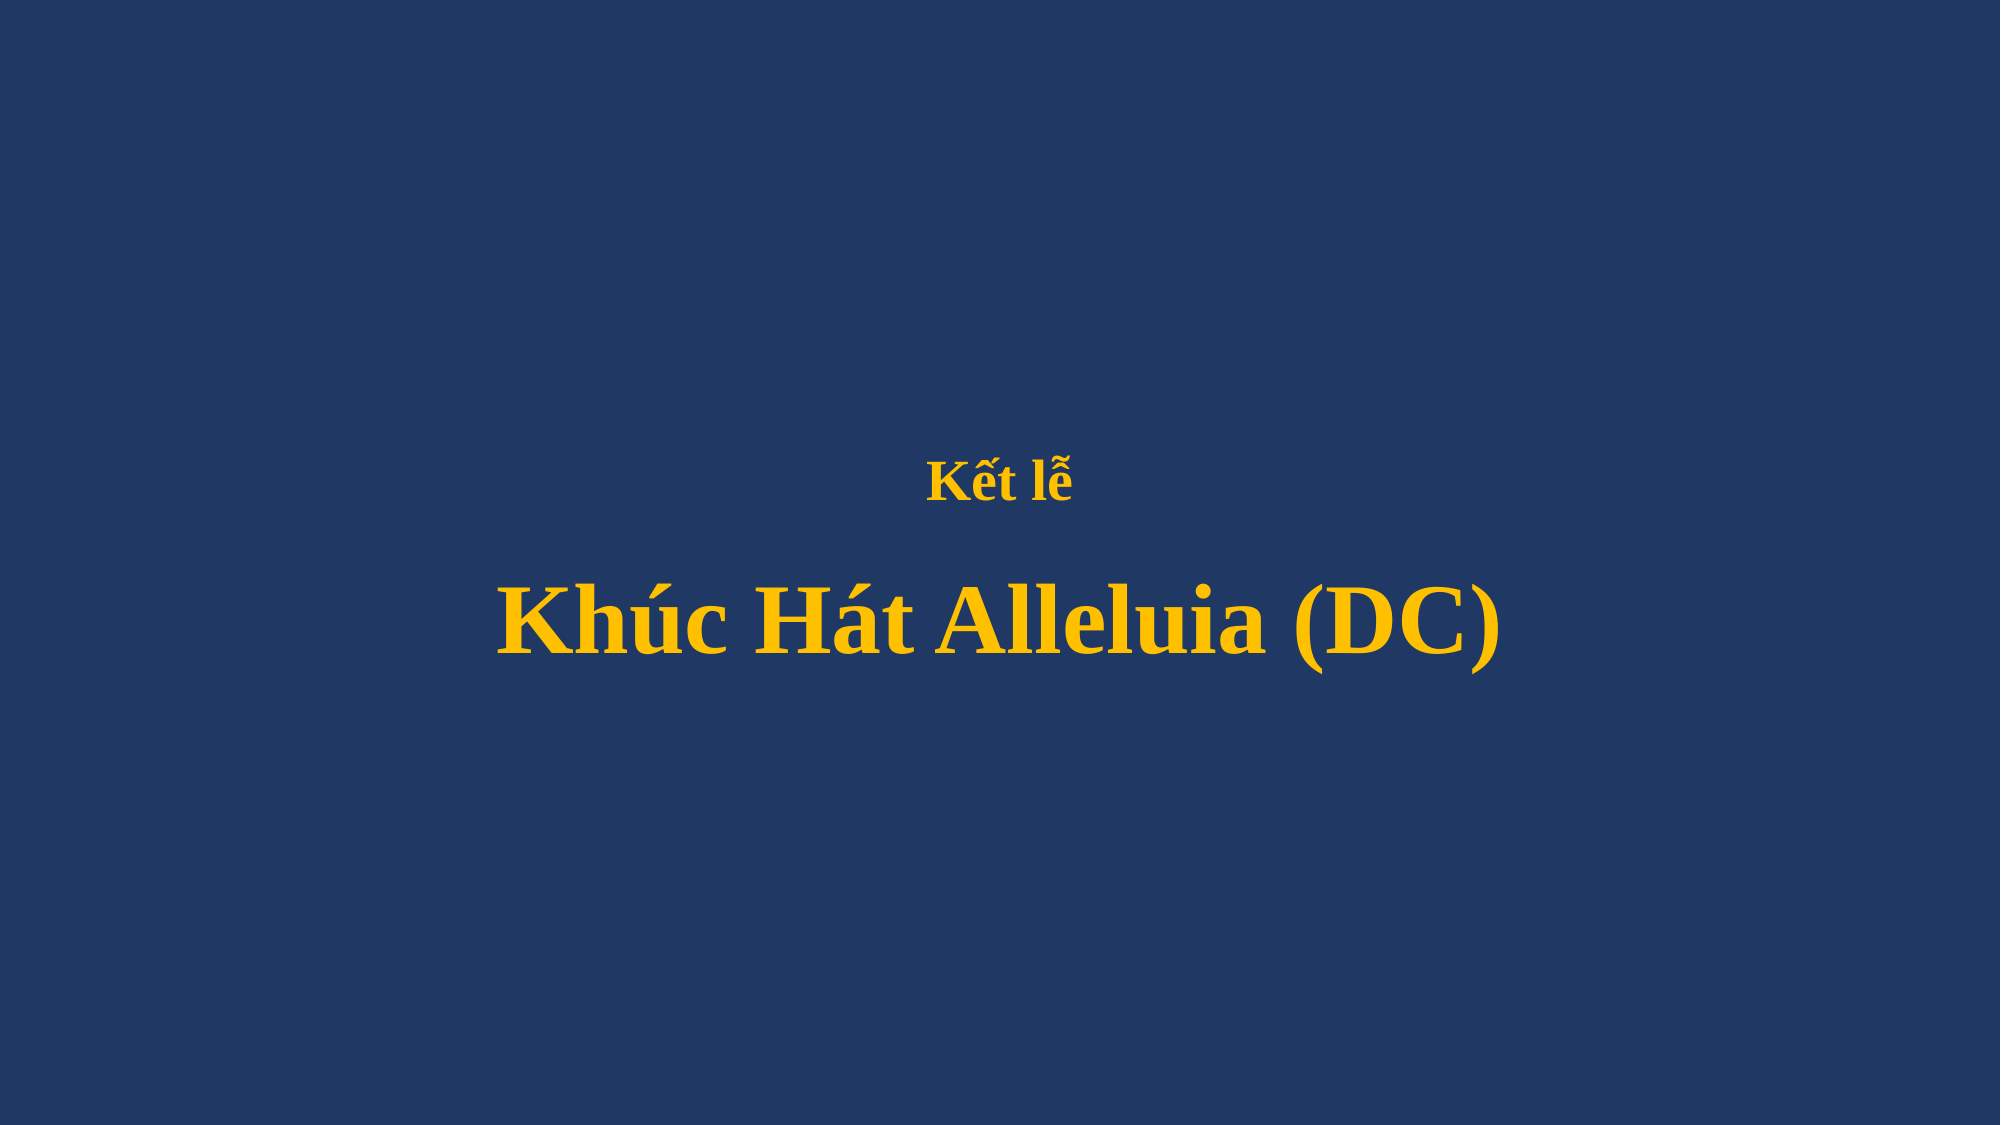

# Kết lễ Khúc Hát Alleluia (DC)